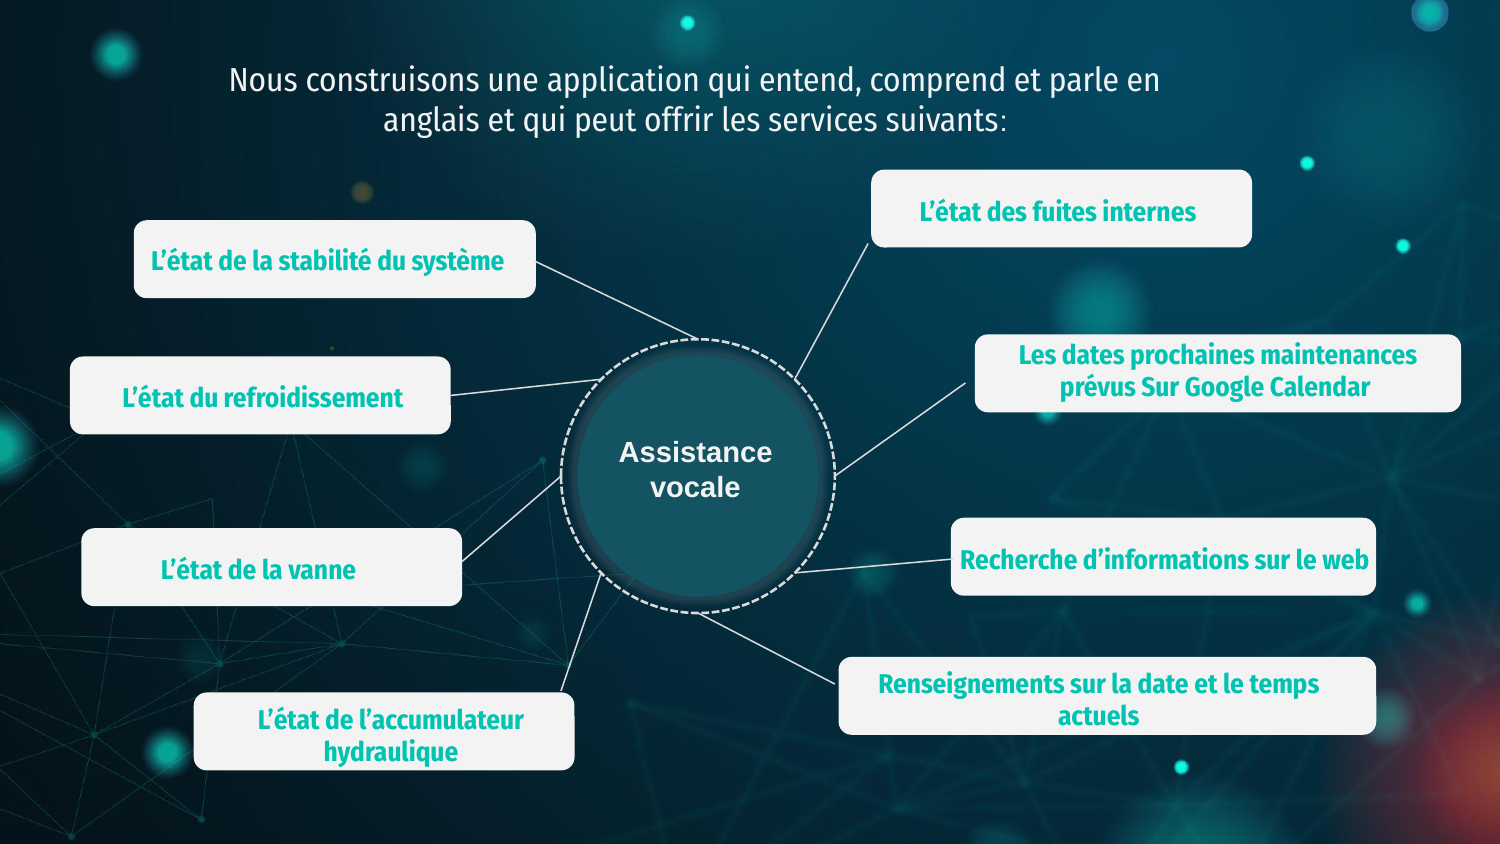

Nous construisons une application qui entend, comprend et parle en anglais et qui peut offrir les services suivants:

L’état des fuites internes

L’état de la stabilité du système
Les dates prochaines maintenances prévus Sur Google Calendar

L’état du refroidissement
Assistance vocale

Recherche d’informations sur le web
L’état de la vanne

Renseignements sur la date et le temps actuels

L’état de l’accumulateur hydraulique